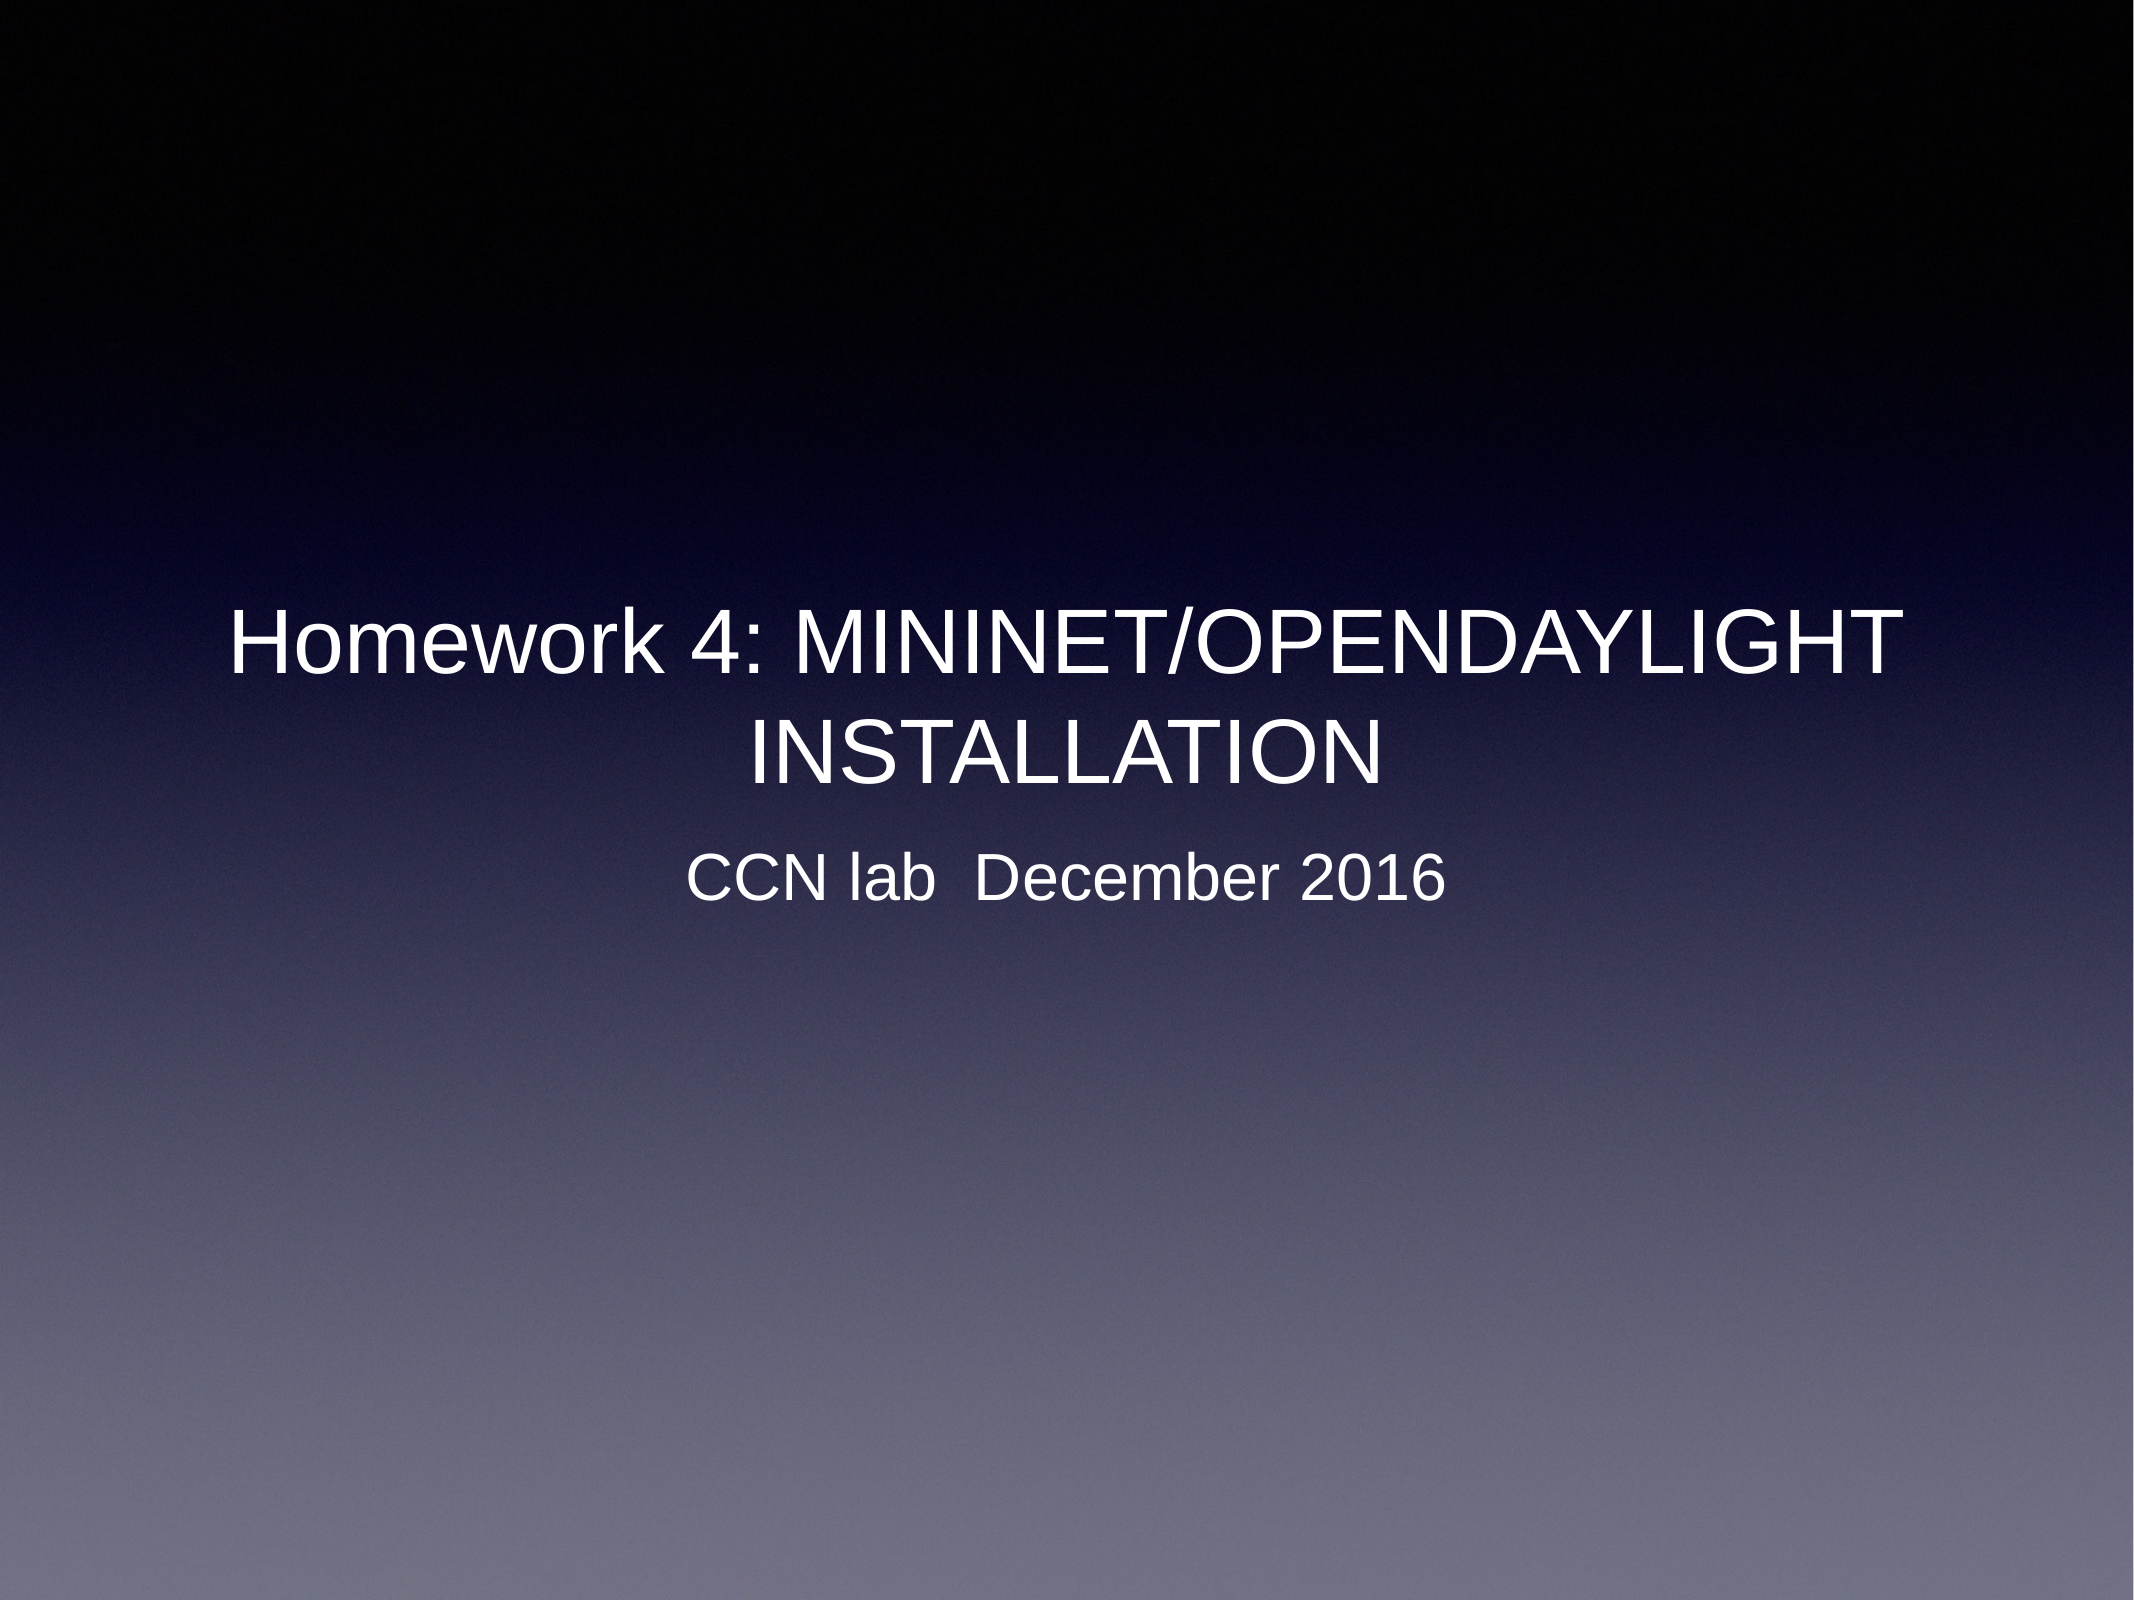

# Homework 4: MININET/OPENDAYLIGHT INSTALLATION
CCN lab  December 2016